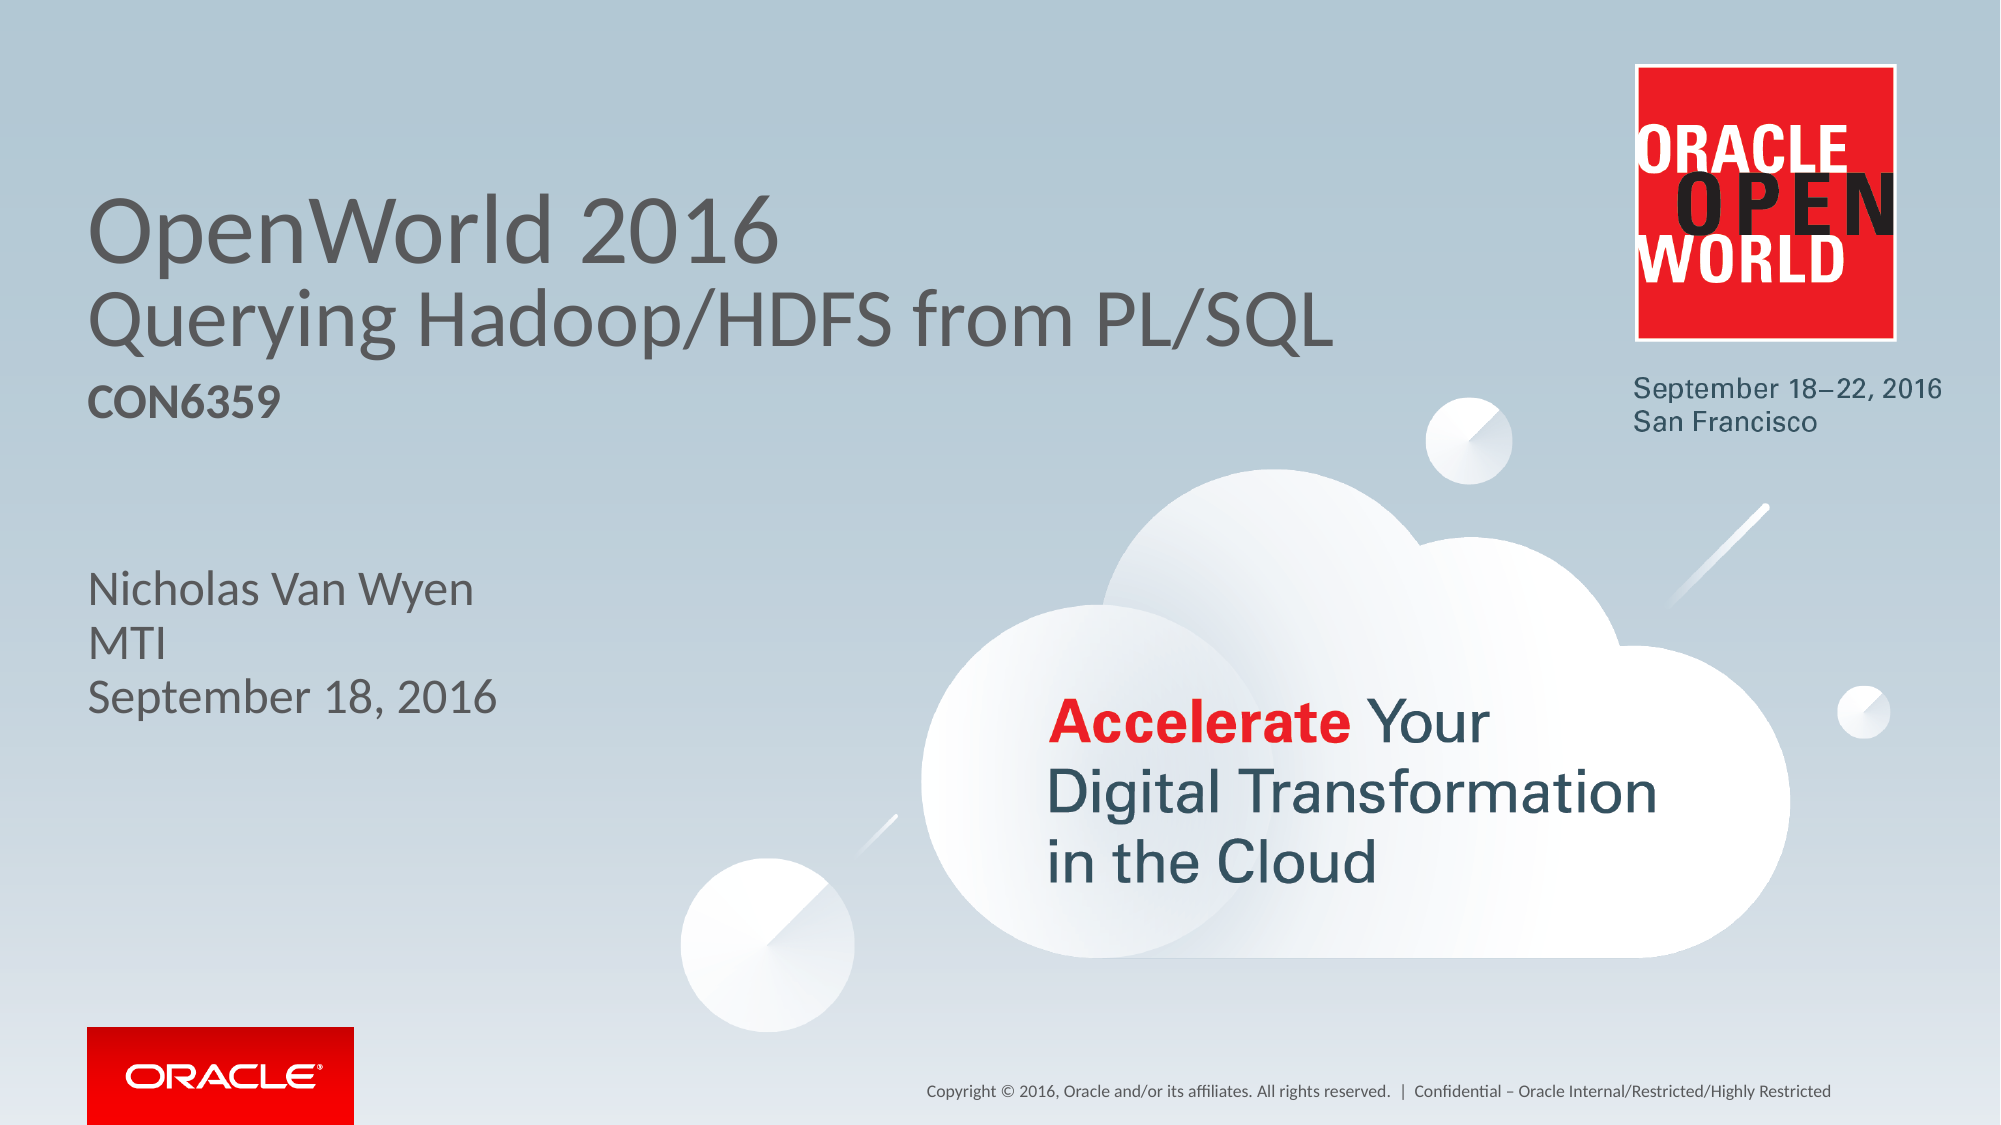

# OpenWorld 2016 Querying Hadoop/HDFS from PL/SQL
CON6359
Nicholas Van Wyen
MTI
September 18, 2016
Confidential – Oracle Internal/Restricted/Highly Restricted